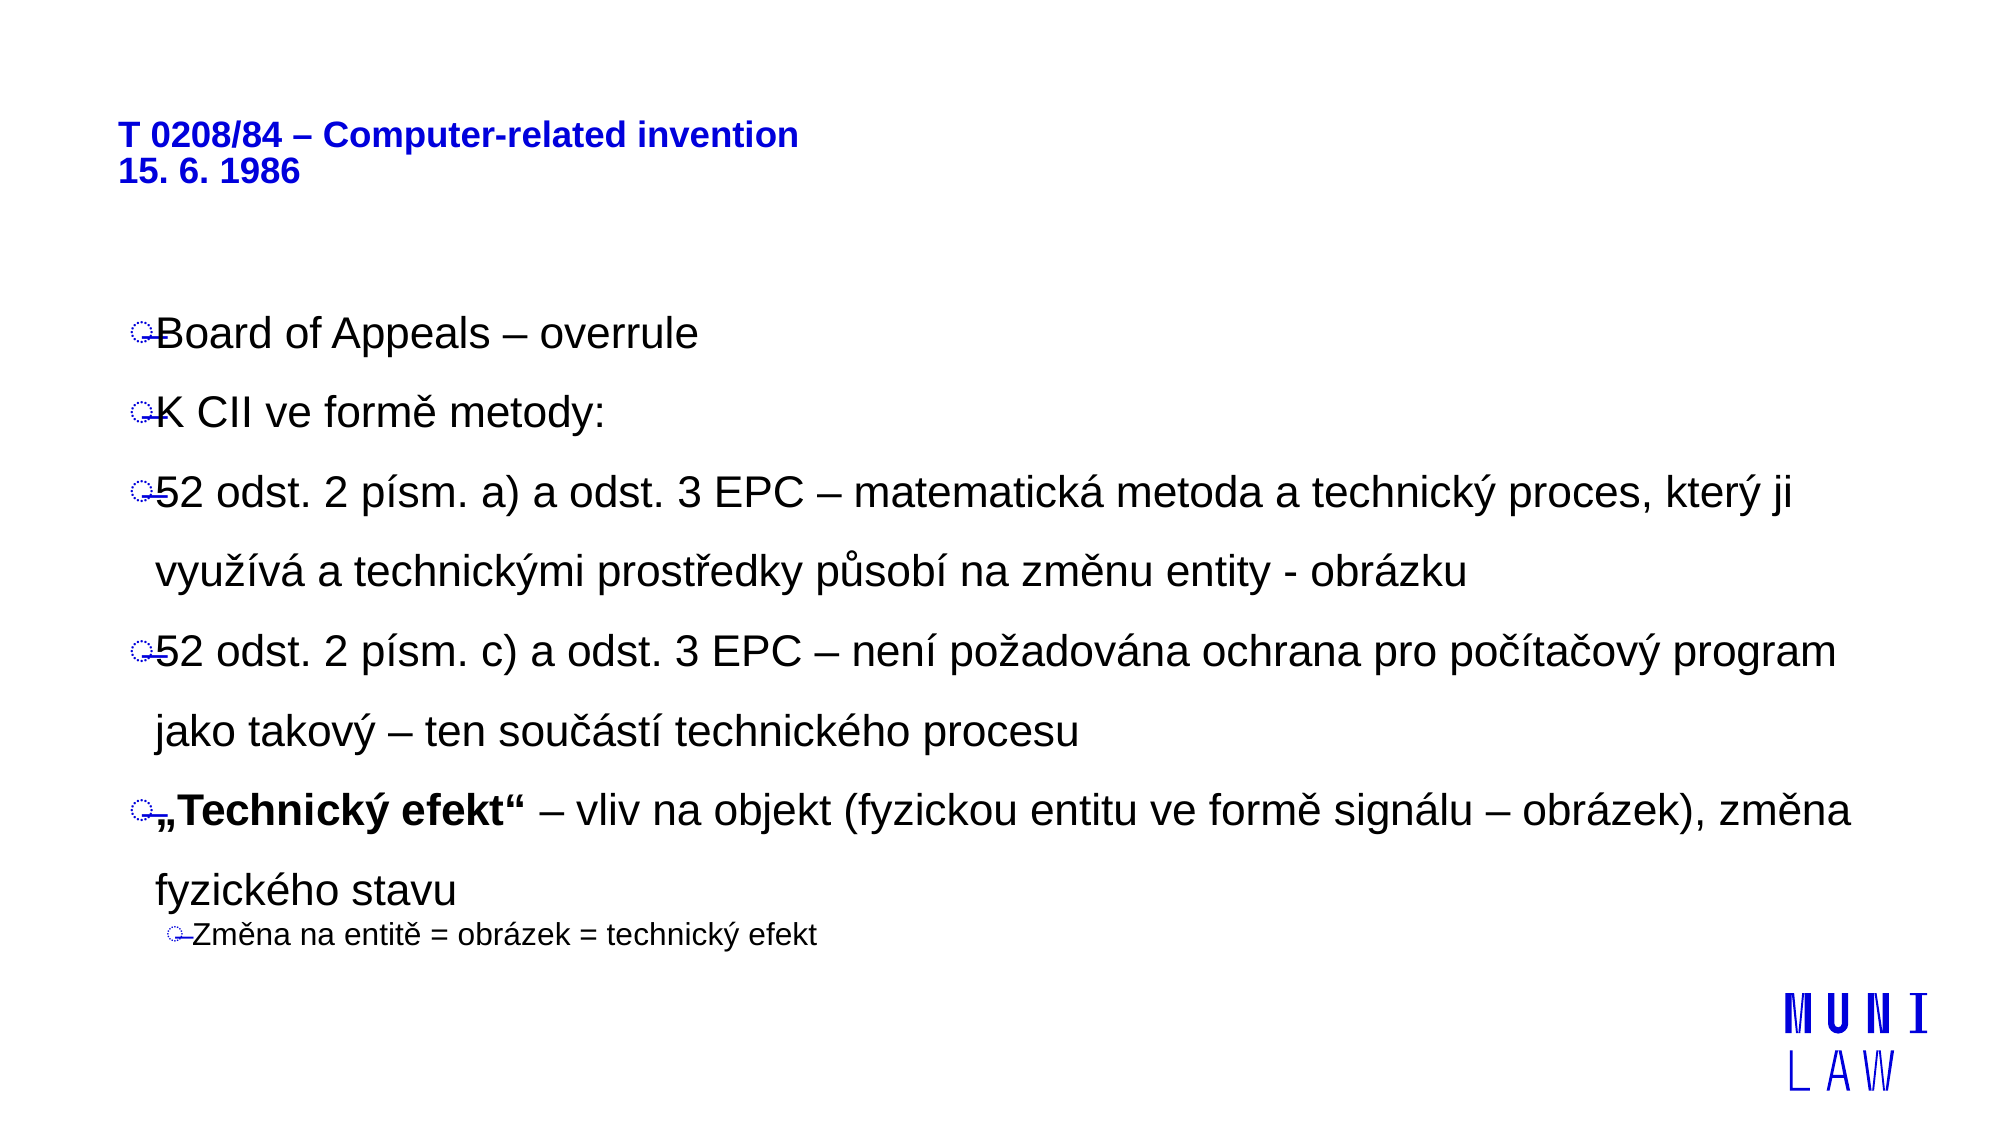

# T 0208/84 – Computer-related invention 15. 6. 1986
Board of Appeals – overrule
K CII ve formě metody:
52 odst. 2 písm. a) a odst. 3 EPC – matematická metoda a technický proces, který ji využívá a technickými prostředky působí na změnu entity - obrázku
52 odst. 2 písm. c) a odst. 3 EPC – není požadována ochrana pro počítačový program jako takový – ten součástí technického procesu
„Technický efekt“ – vliv na objekt (fyzickou entitu ve formě signálu – obrázek), změna fyzického stavu
Změna na entitě = obrázek = technický efekt